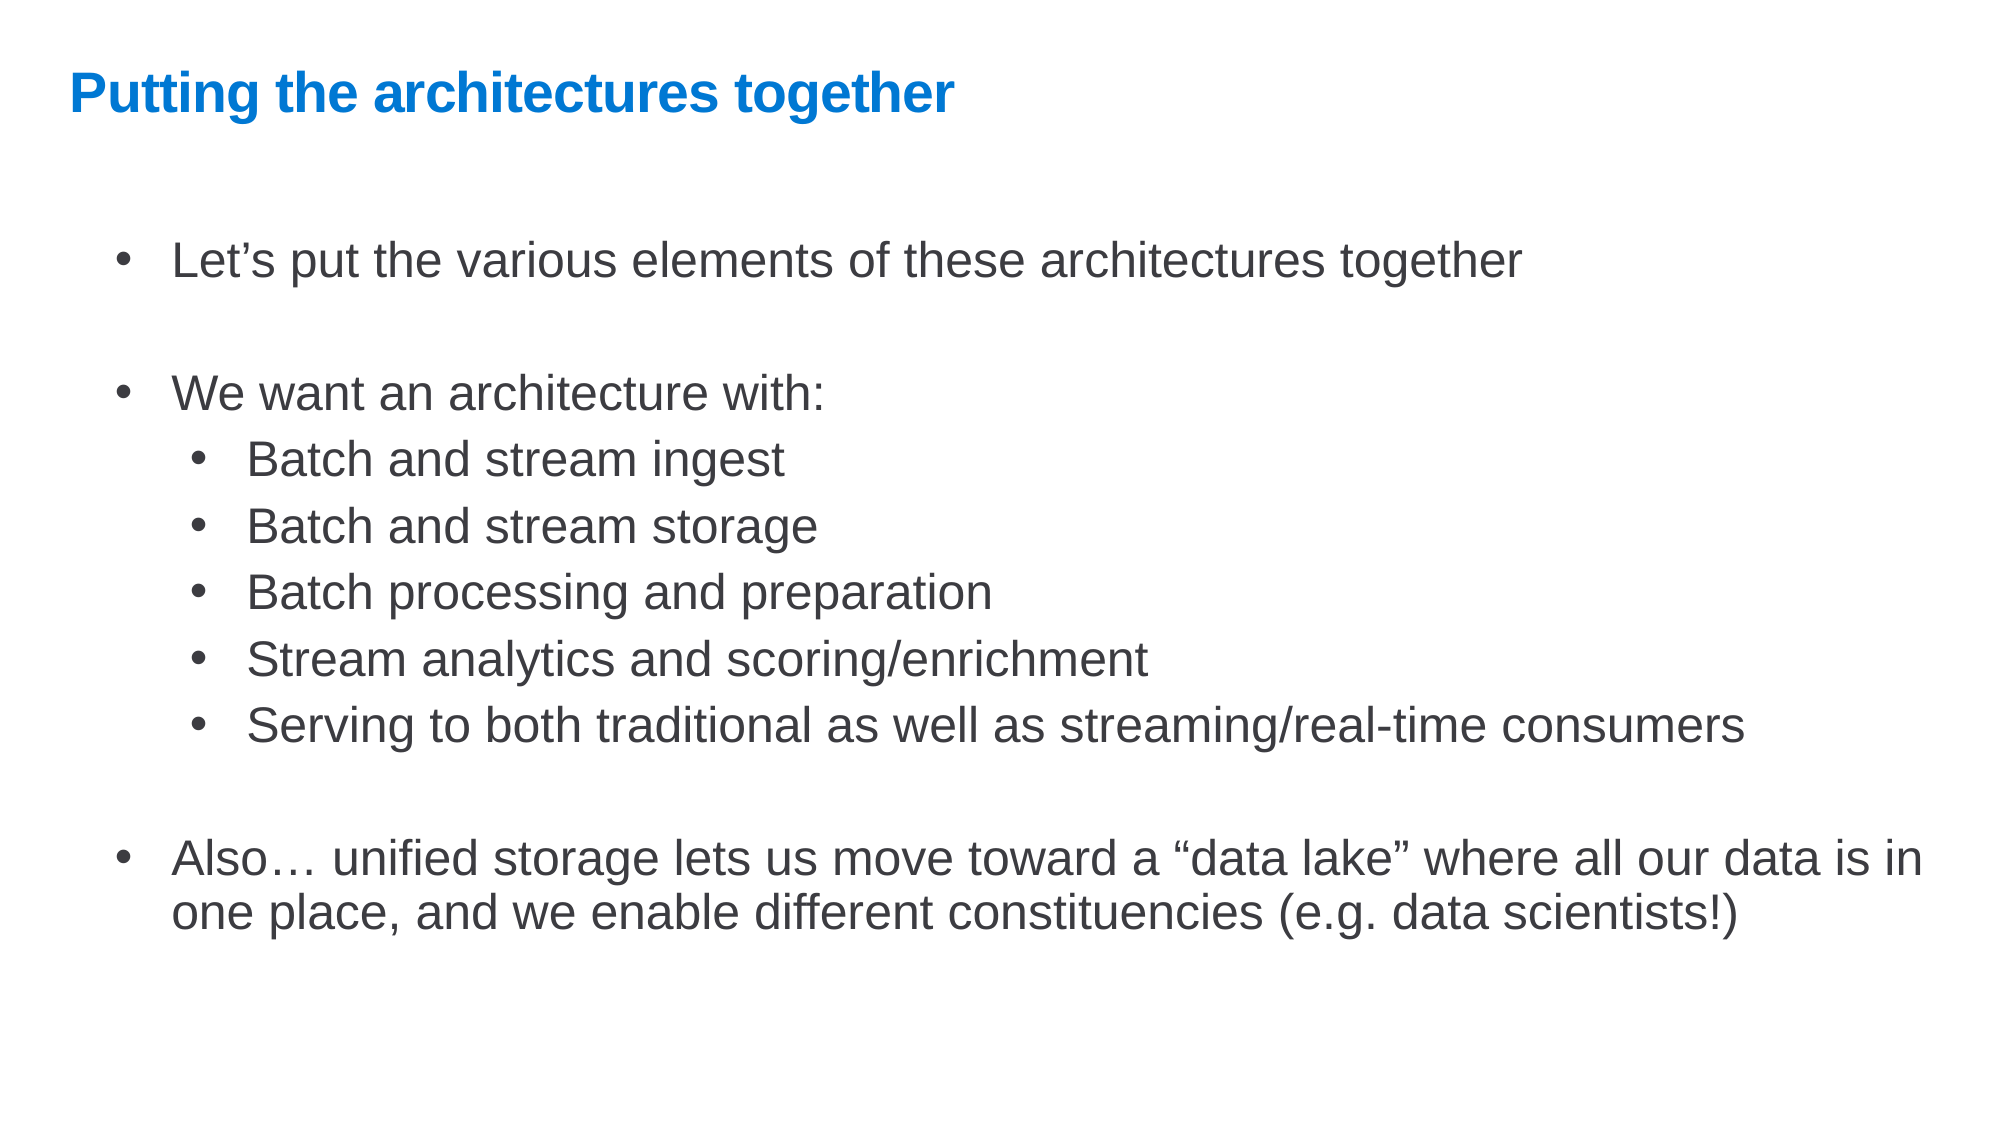

# Putting the architectures together
Let’s put the various elements of these architectures together

We want an architecture with:
Batch and stream ingest
Batch and stream storage
Batch processing and preparation
Stream analytics and scoring/enrichment
Serving to both traditional as well as streaming/real-time consumers

Also… unified storage lets us move toward a “data lake” where all our data is in one place, and we enable different constituencies (e.g. data scientists!)